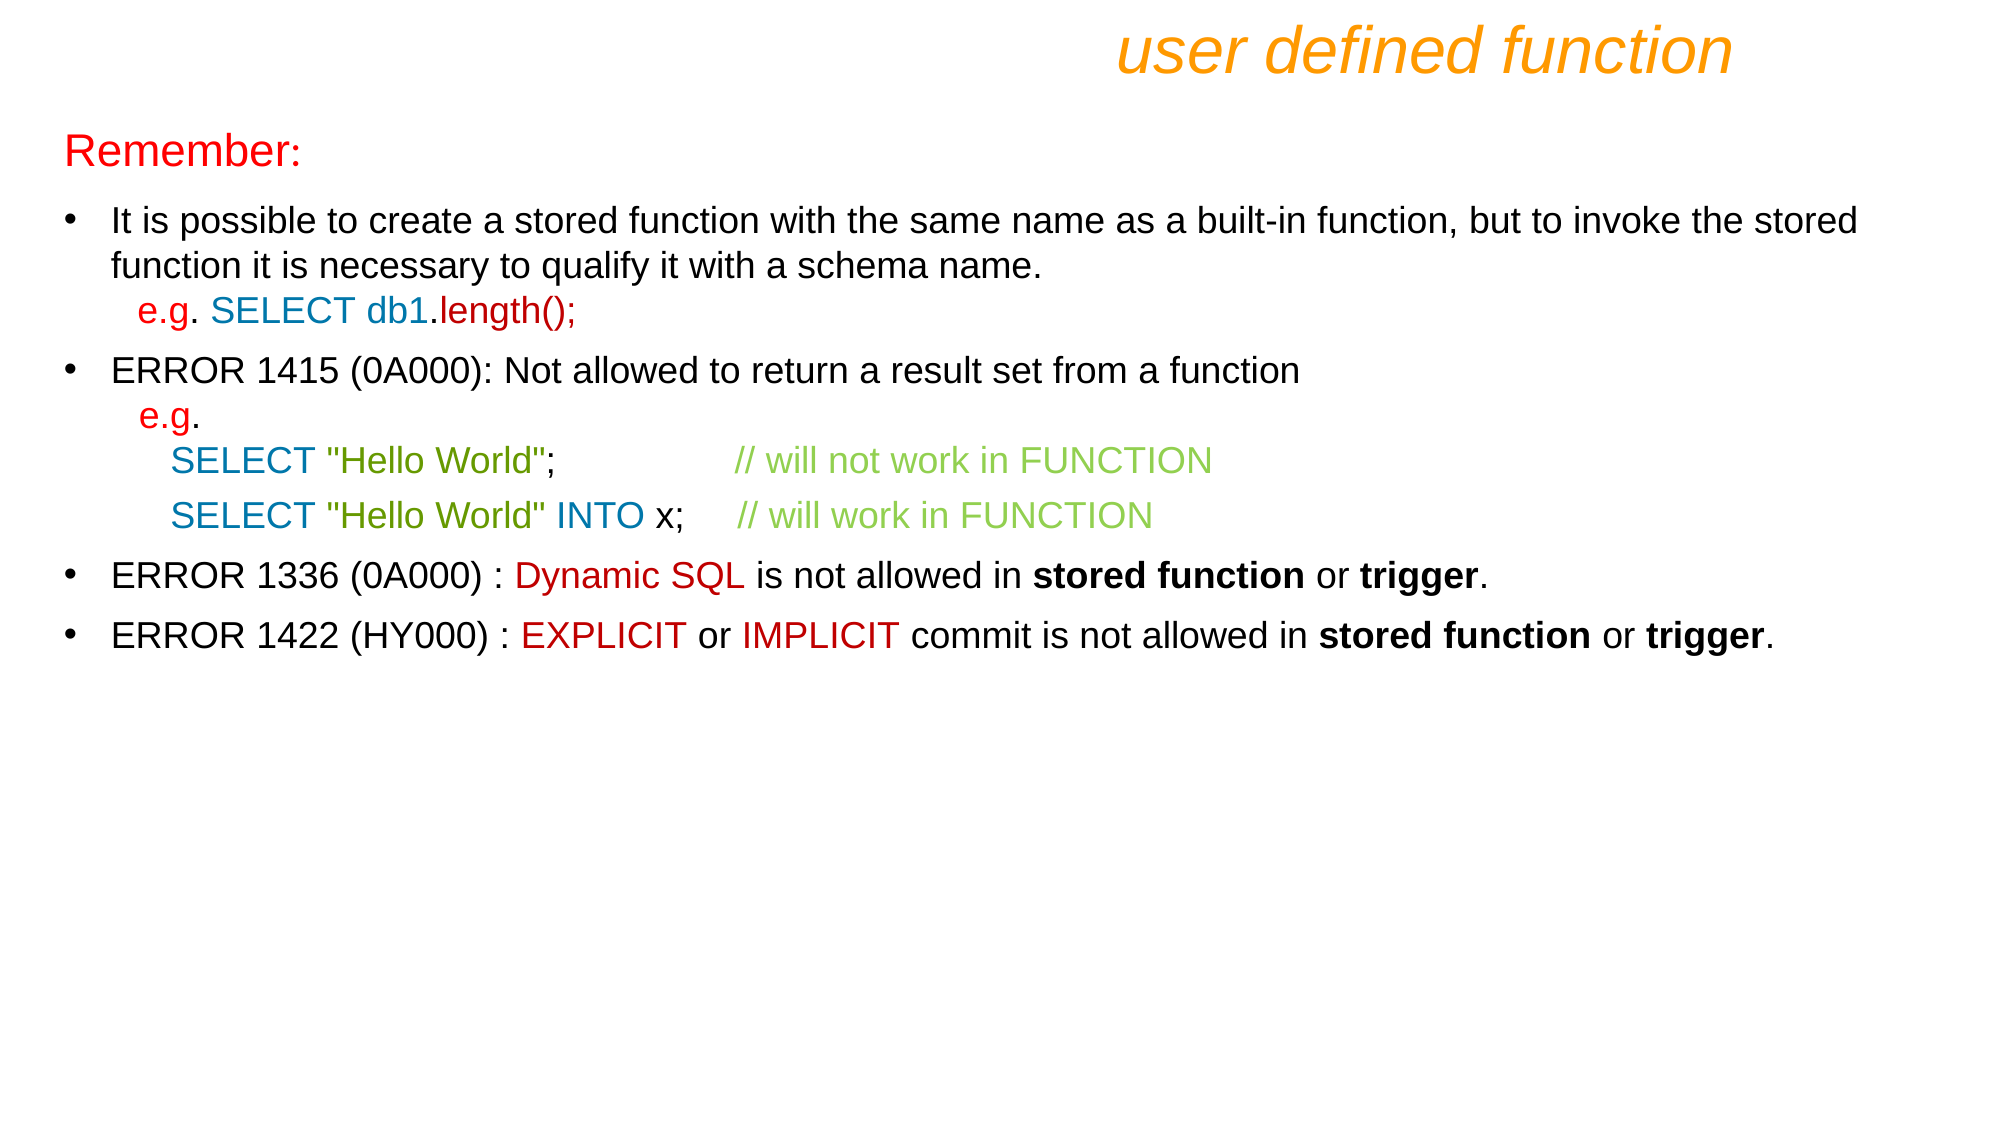

user defined function
Remember:

It is possible to create a stored function with the same name as a built-in function, but to invoke the stored function it is necessary to qualify it with a schema name.
       e.g. SELECT db1.length();

ERROR 1415 (0A000): Not allowed to return a result set from a function
e.g.
   SELECT "Hello World";                 // will not work in FUNCTION

   SELECT "Hello World" INTO x;     // will work in FUNCTION

ERROR 1336 (0A000) : Dynamic SQL is not allowed in stored function or trigger.

ERROR 1422 (HY000) : EXPLICIT or IMPLICIT commit is not allowed in stored function or trigger.